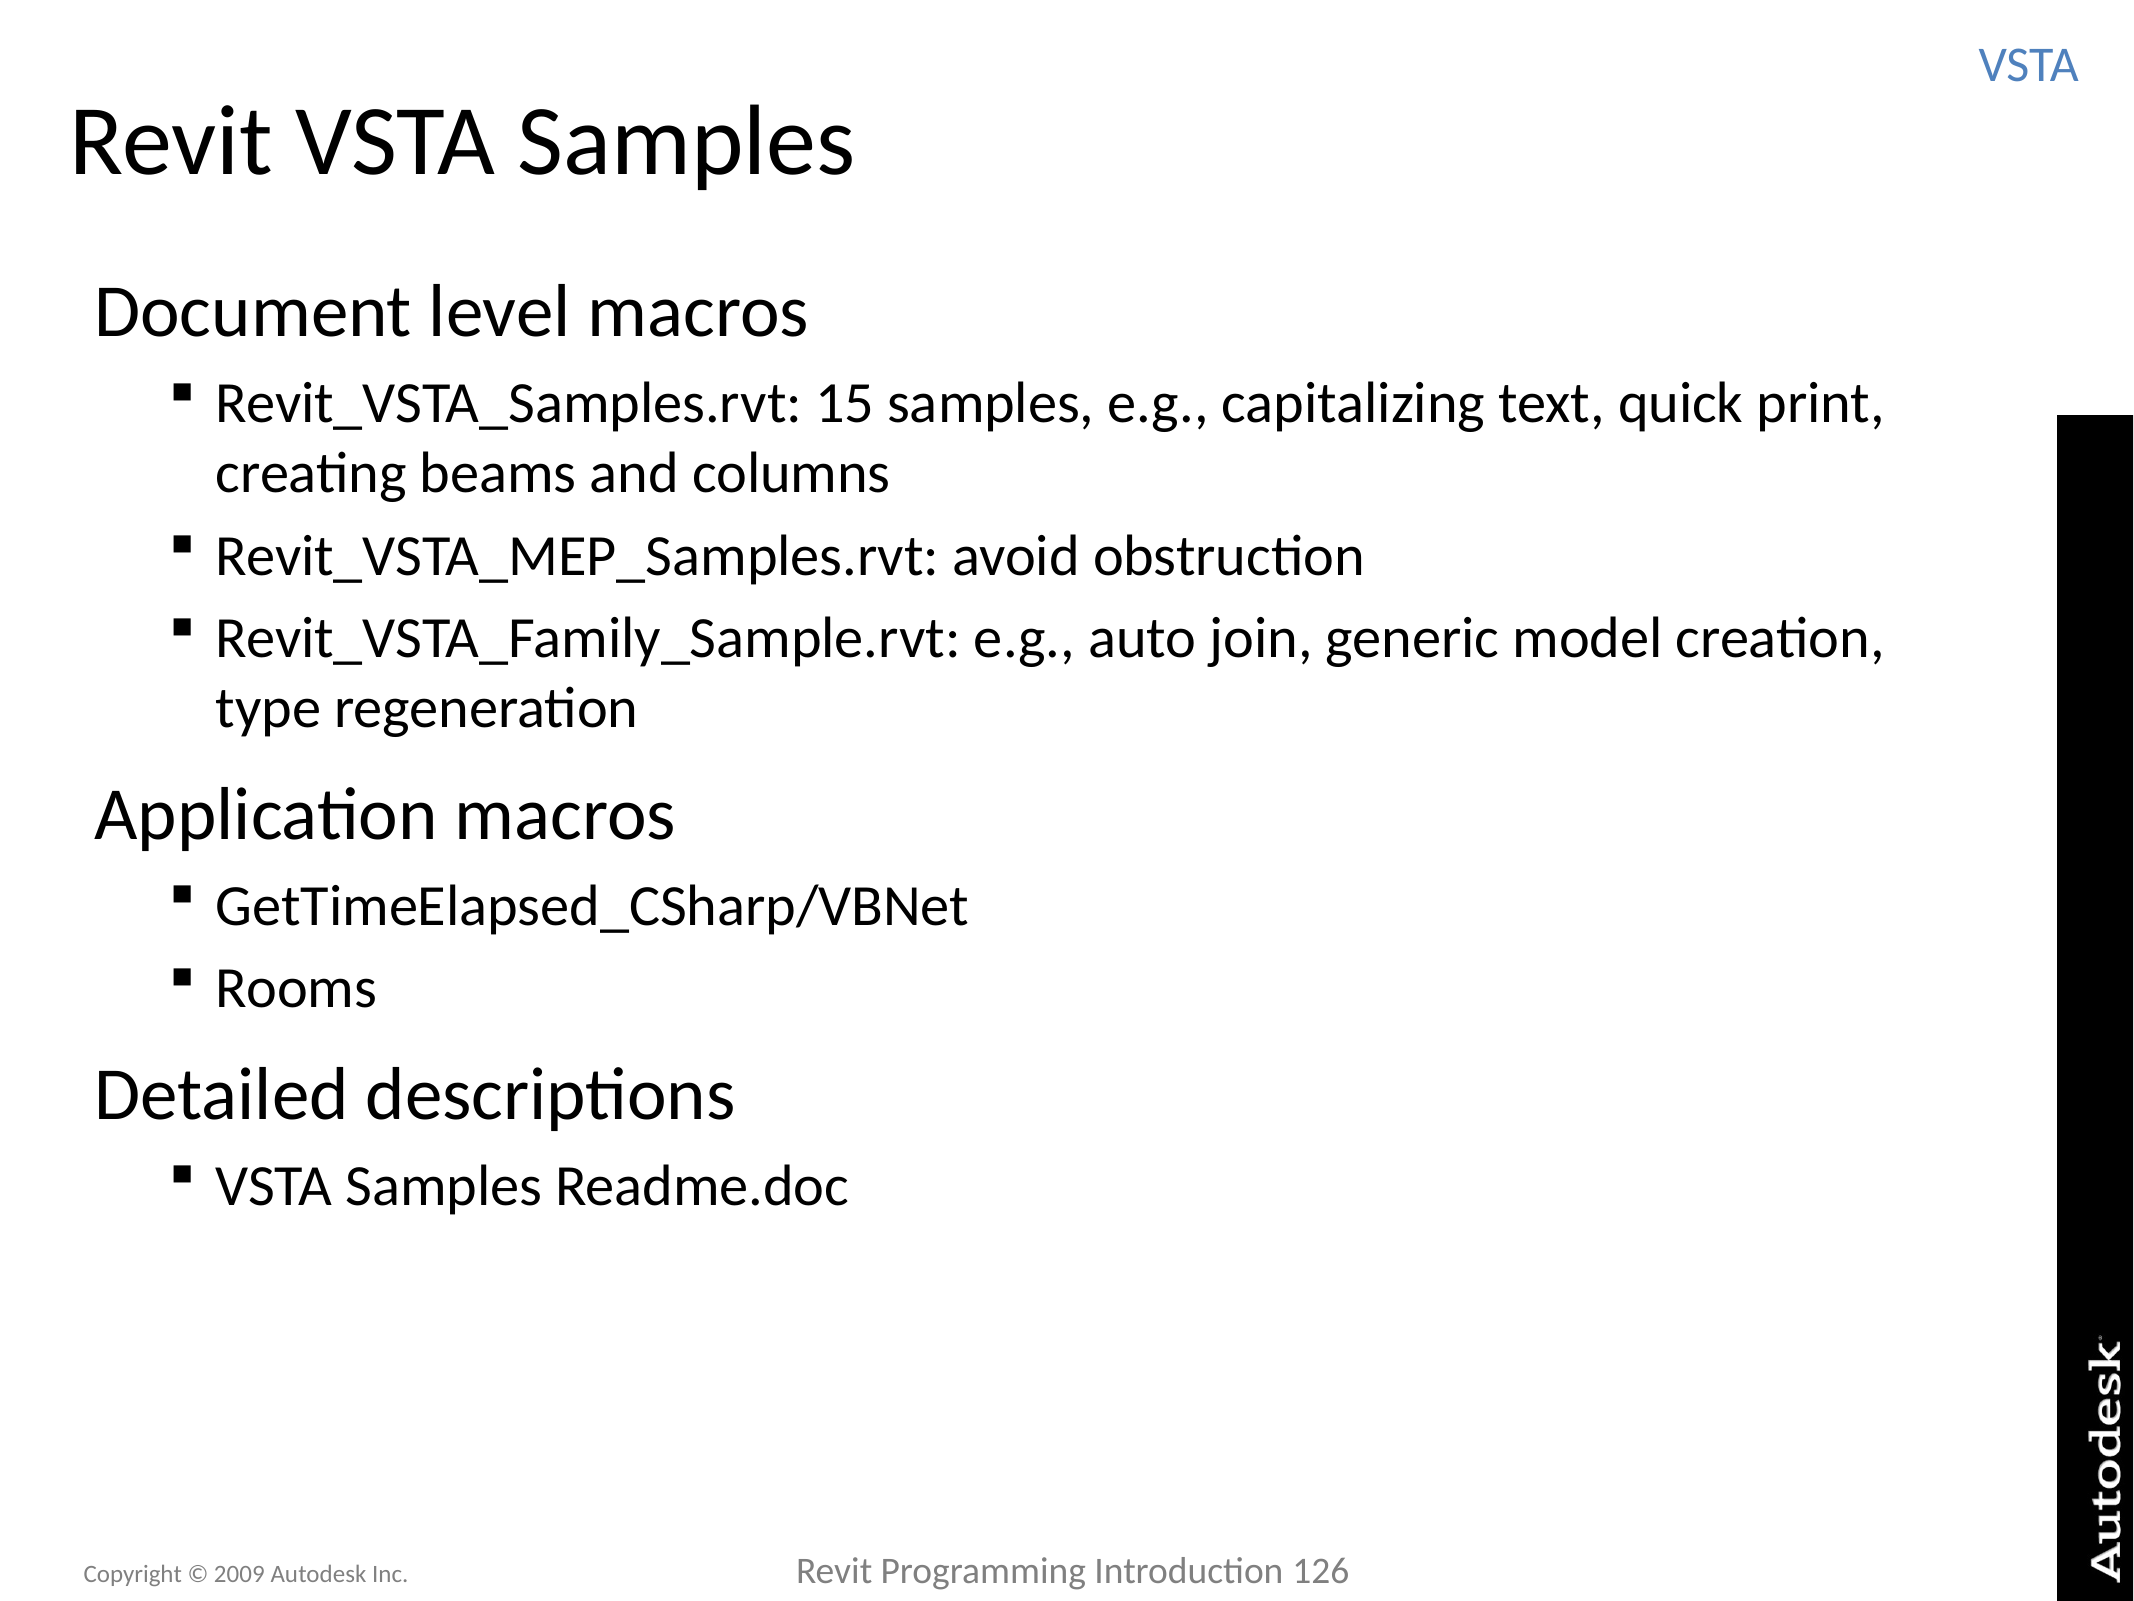

VSTA
# Revit VSTA Samples
Document level macros
Revit_VSTA_Samples.rvt: 15 samples, e.g., capitalizing text, quick print, creating beams and columns
Revit_VSTA_MEP_Samples.rvt: avoid obstruction
Revit_VSTA_Family_Sample.rvt: e.g., auto join, generic model creation, type regeneration
Application macros
GetTimeElapsed_CSharp/VBNet
Rooms
Detailed descriptions
VSTA Samples Readme.doc